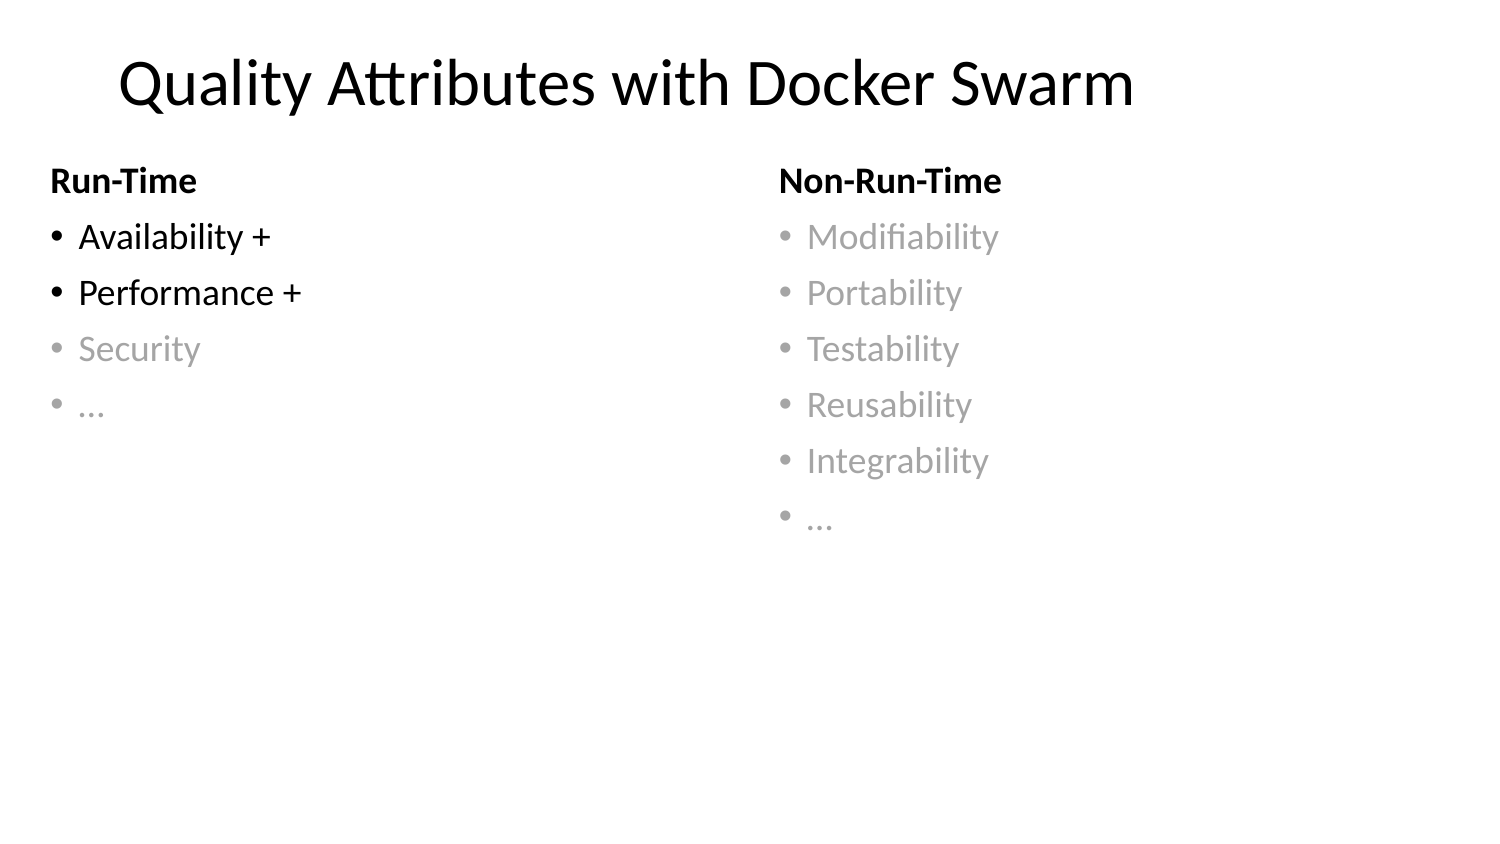

# Quality Attributes with Docker Swarm
Run-Time
Availability +
Performance +
Security
…

Non-Run-Time
Modifiability
Portability
Testability
Reusability
Integrability
…